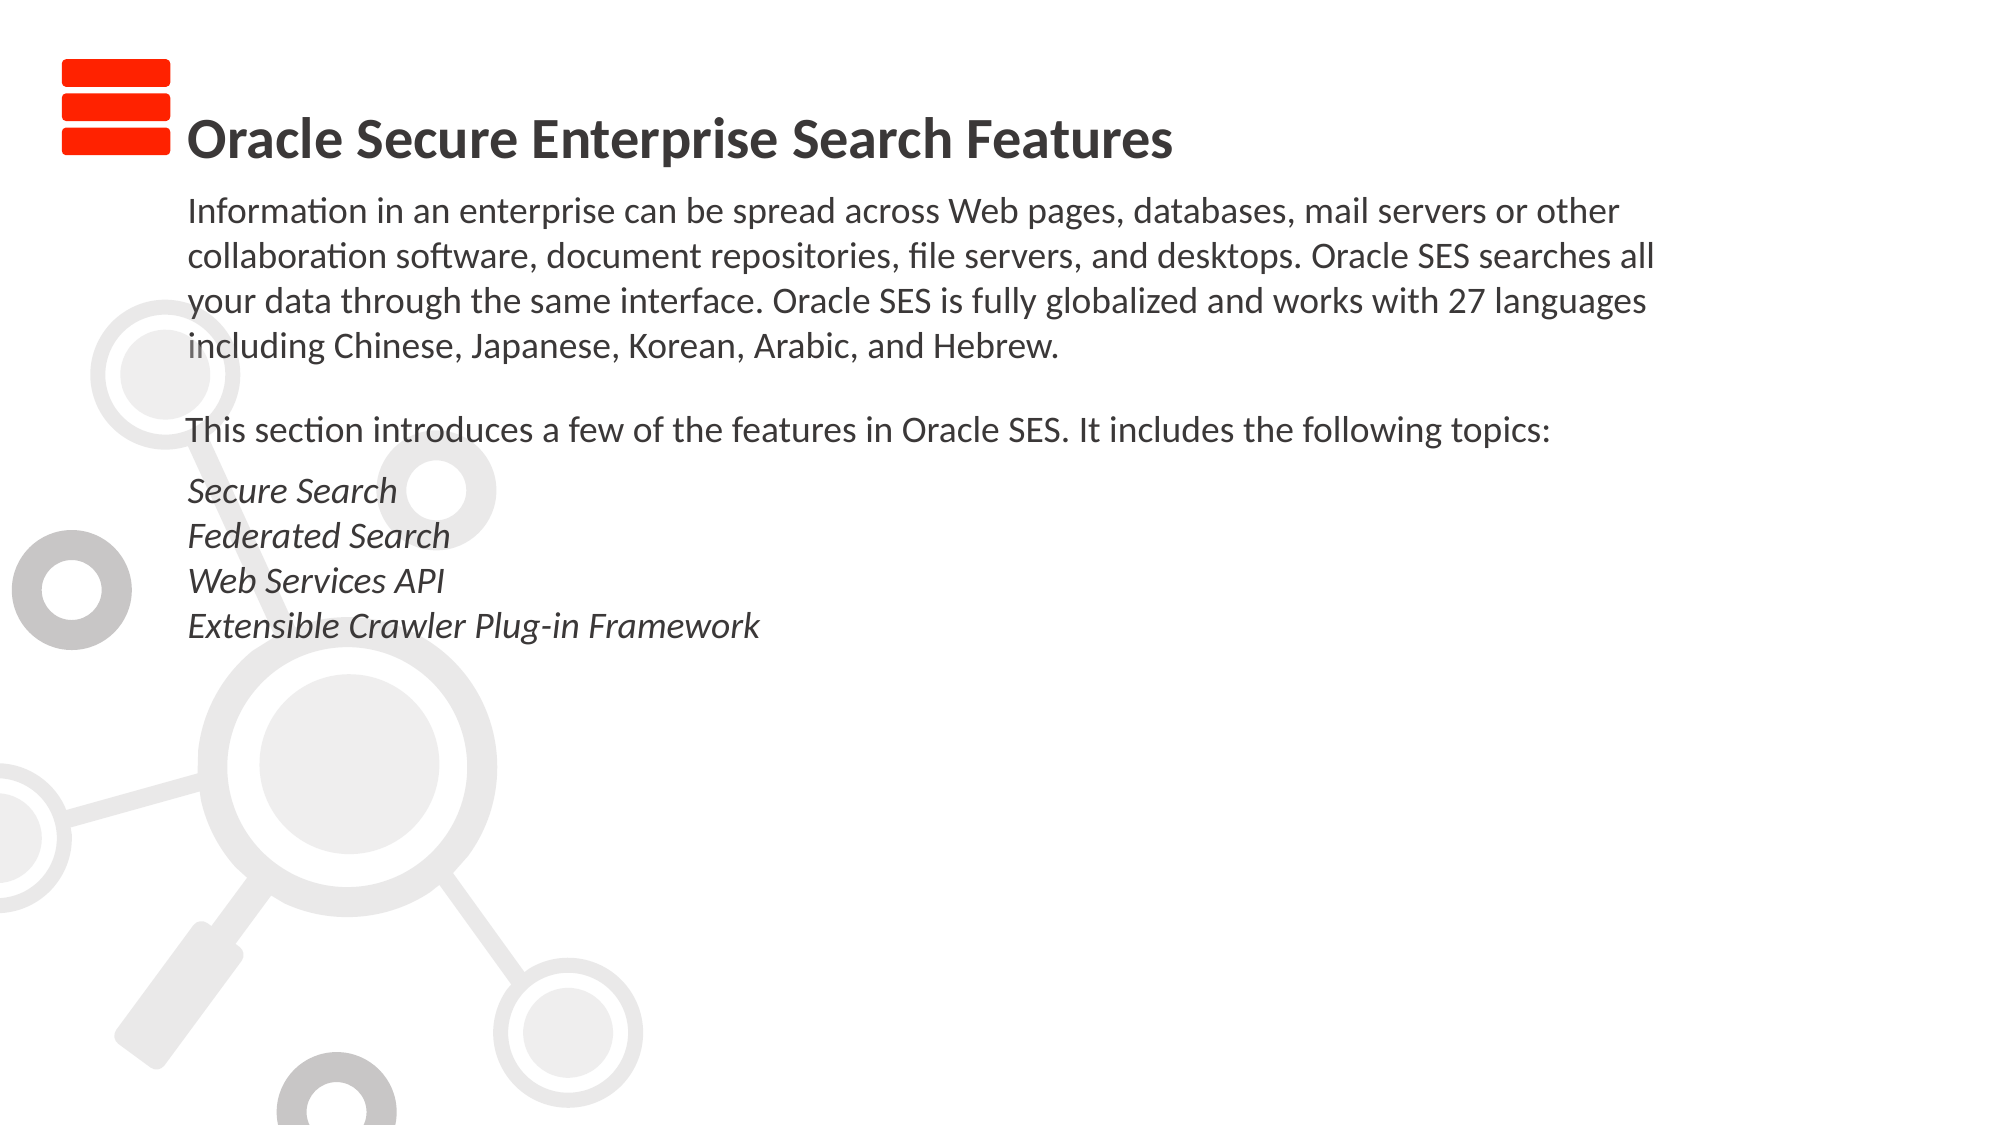

Oracle Secure Enterprise Search Features
Information in an enterprise can be spread across Web pages, databases, mail servers or other collaboration software, document repositories, file servers, and desktops. Oracle SES searches all your data through the same interface. Oracle SES is fully globalized and works with 27 languages including Chinese, Japanese, Korean, Arabic, and Hebrew.

This section introduces a few of the features in Oracle SES. It includes the following topics:
Secure Search
Federated Search
Web Services API
Extensible Crawler Plug-in Framework